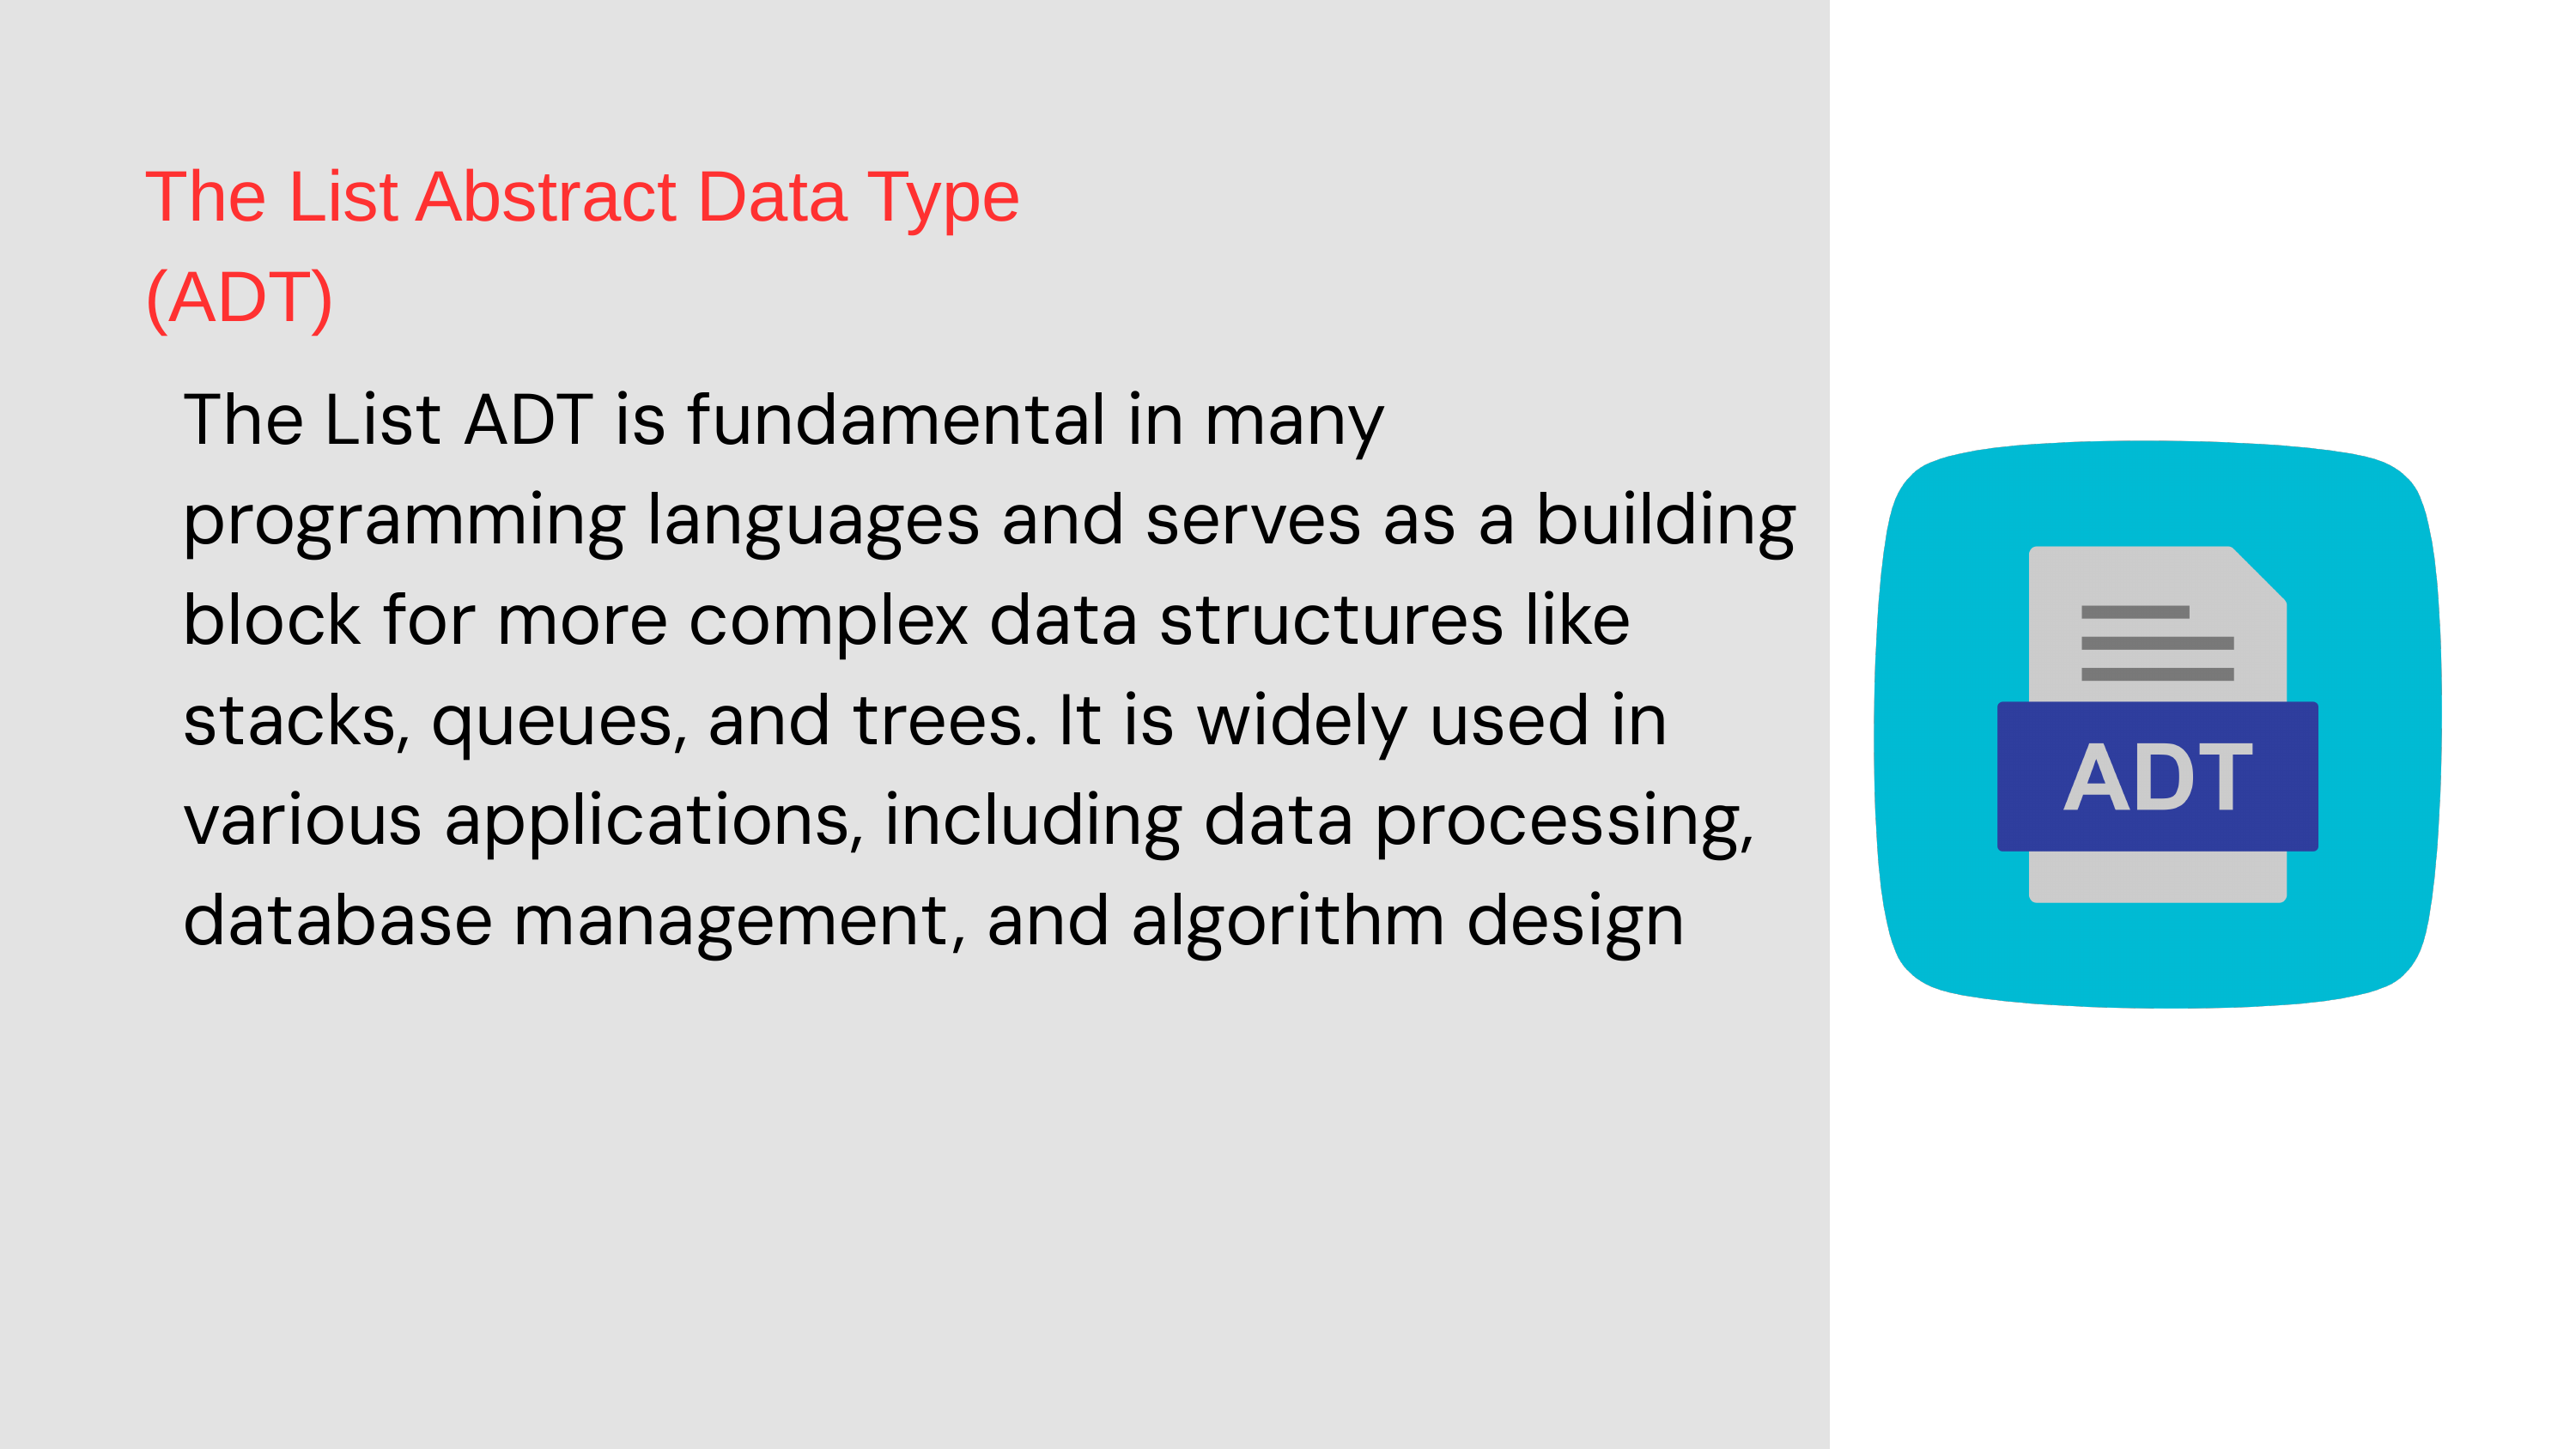

The List Abstract Data Type (ADT)
The List ADT is fundamental in many programming languages and serves as a building block for more complex data structures like stacks, queues, and trees. It is widely used in various applications, including data processing, database management, and algorithm design